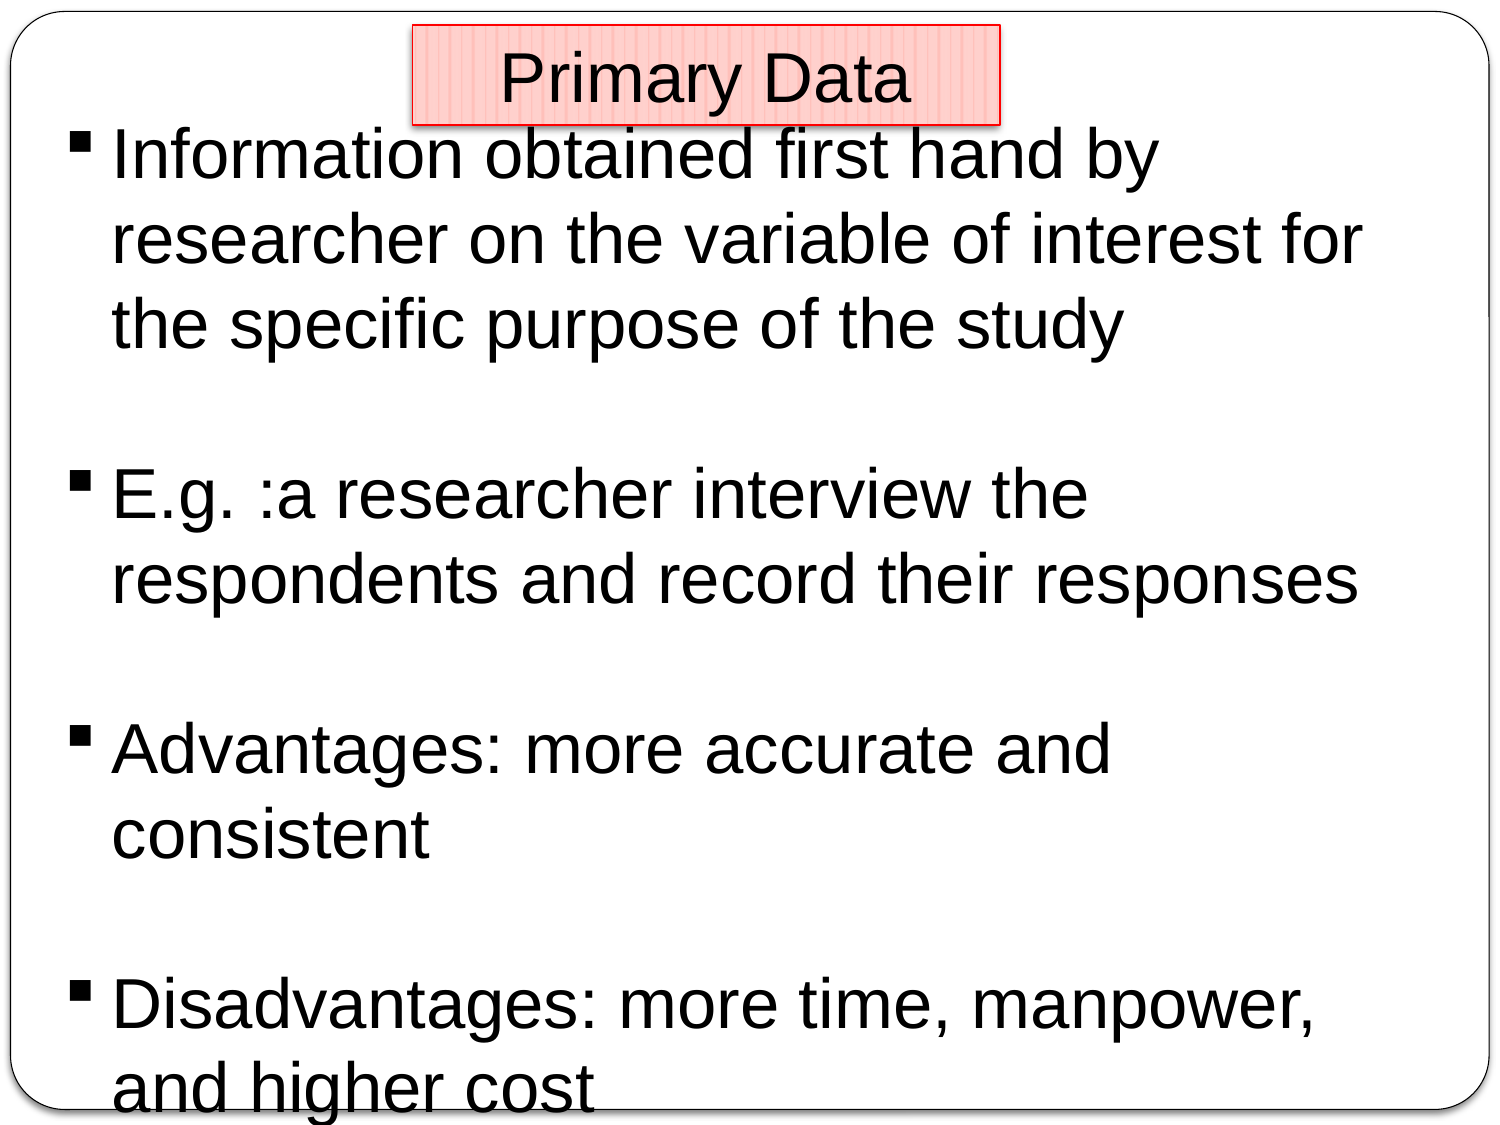

Primary Data

Information obtained first hand by researcher on the variable of interest for the specific purpose of the study

E.g. :a researcher interview the respondents and record their responses

Advantages: more accurate and consistent

Disadvantages: more time, manpower, and higher cost